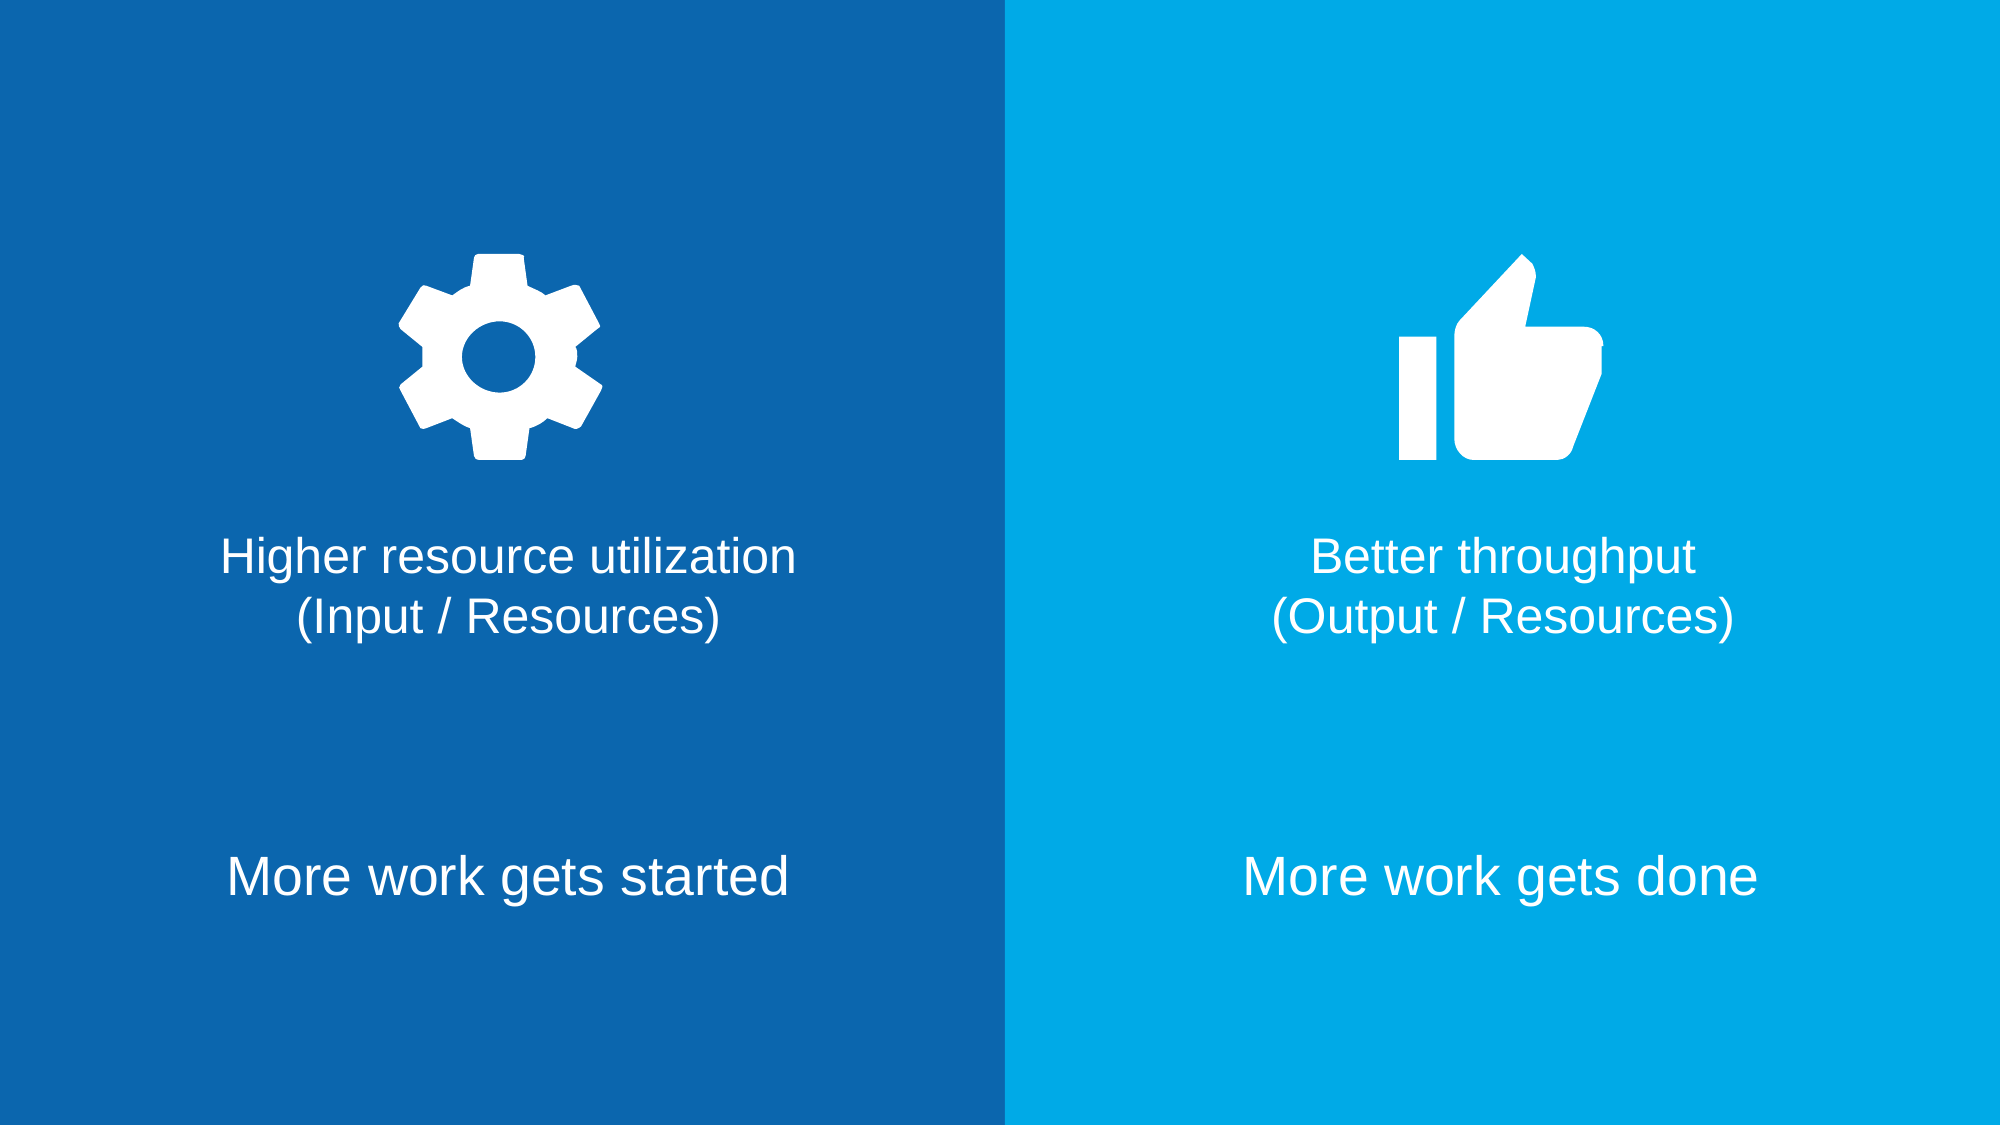

# Efficiency

Higher resource utilization
(Input / Resources)
Better throughput
(Output / Resources)
More work gets started
More work gets done
43